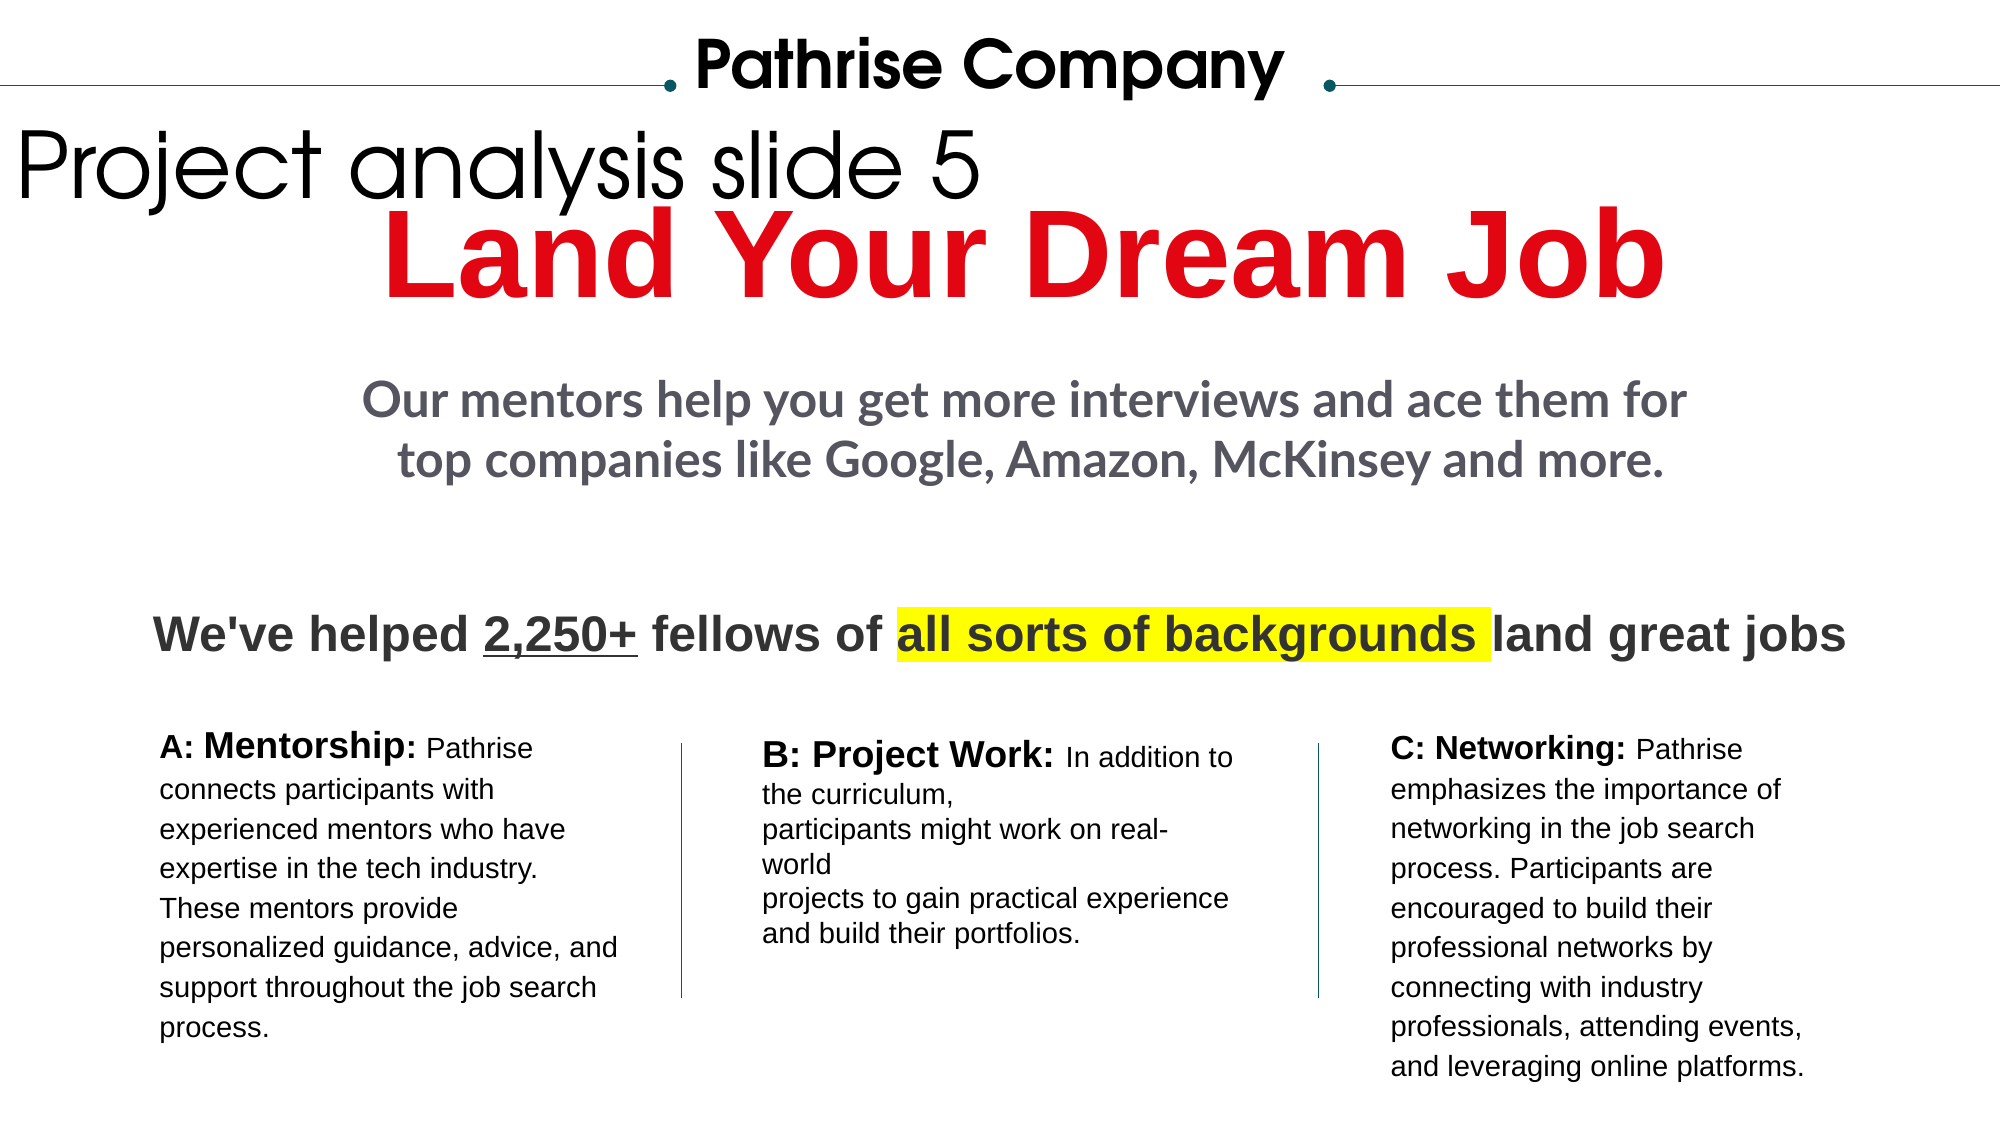

Pathrise Company
Project analysis slide 5
Land Your Dream Job
Our mentors help you get more interviews and ace them for
 top companies like Google, Amazon, McKinsey and more.

We've helped 2,250+ fellows of all sorts of backgrounds land great jobs

B: Project Work: In addition to the curriculum,
participants might work on real-world
projects to gain practical experience and build their portfolios.
C: Networking: Pathrise emphasizes the importance of networking in the job search process. Participants are encouraged to build their professional networks by connecting with industry professionals, attending events, and leveraging online platforms.
A: Mentorship: Pathrise connects participants with experienced mentors who have expertise in the tech industry. These mentors provide personalized guidance, advice, and support throughout the job search process.